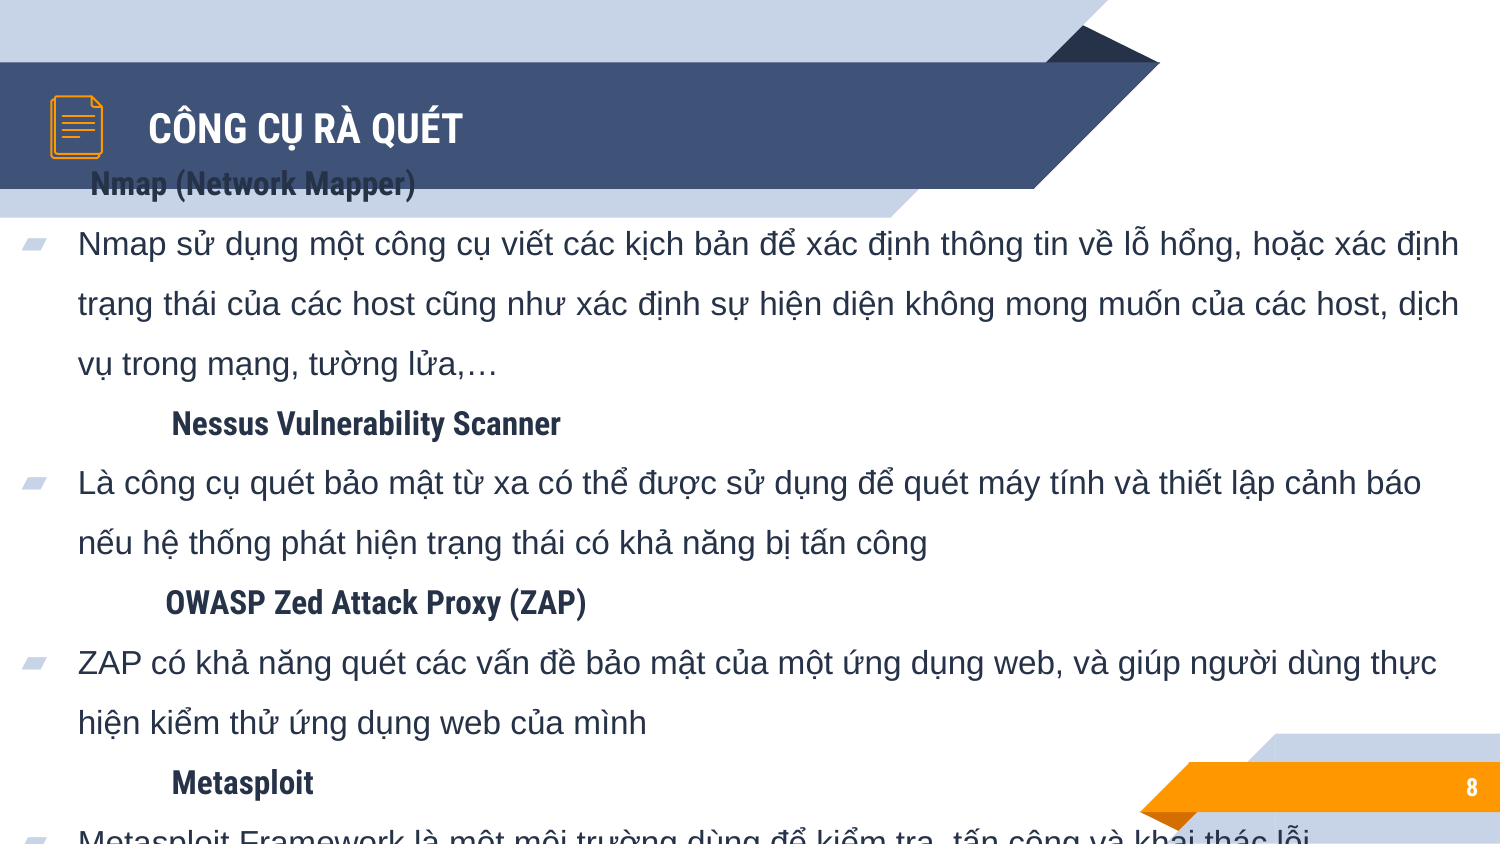

# CÔNG CỤ RÀ QUÉT

	Nmap (Network Mapper)
Nmap sử dụng một công cụ viết các kịch bản để xác định thông tin về lỗ hổng, hoặc xác định trạng thái của các host cũng như xác định sự hiện diện không mong muốn của các host, dịch vụ trong mạng, tường lửa,…
	Nessus Vulnerability Scanner
Là công cụ quét bảo mật từ xa có thể được sử dụng để quét máy tính và thiết lập cảnh báo nếu hệ thống phát hiện trạng thái có khả năng bị tấn công
	OWASP Zed Attack Proxy (ZAP)
ZAP có khả năng quét các vấn đề bảo mật của một ứng dụng web, và giúp người dùng thực hiện kiểm thử ứng dụng web của mình
	Metasploit
Metasploit Framework là một môi trường dùng để kiểm tra, tấn công và khai thác lỗi

8